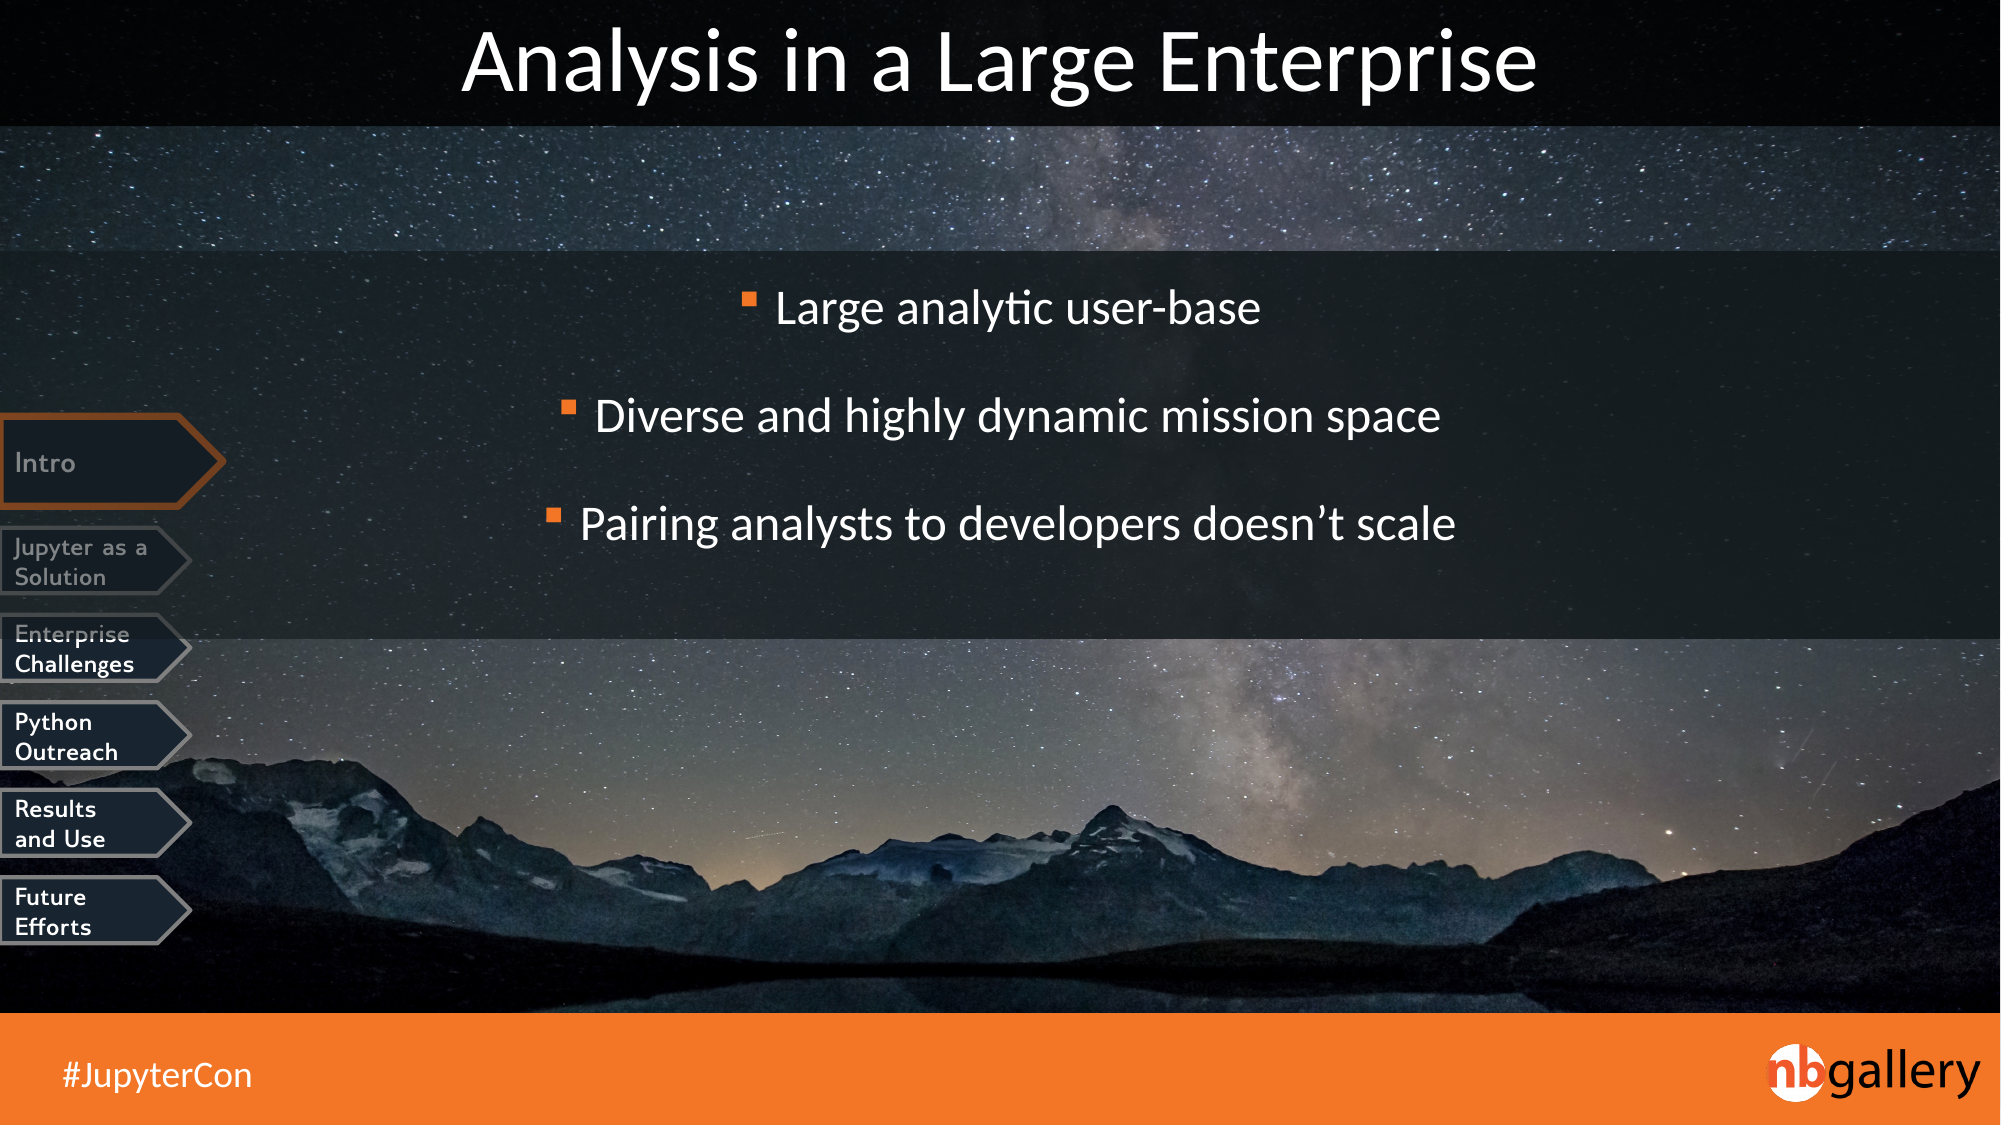

# Analysis in a Large Enterprise
Large analytic user-base

Diverse and highly dynamic mission space

Pairing analysts to developers doesn’t scale